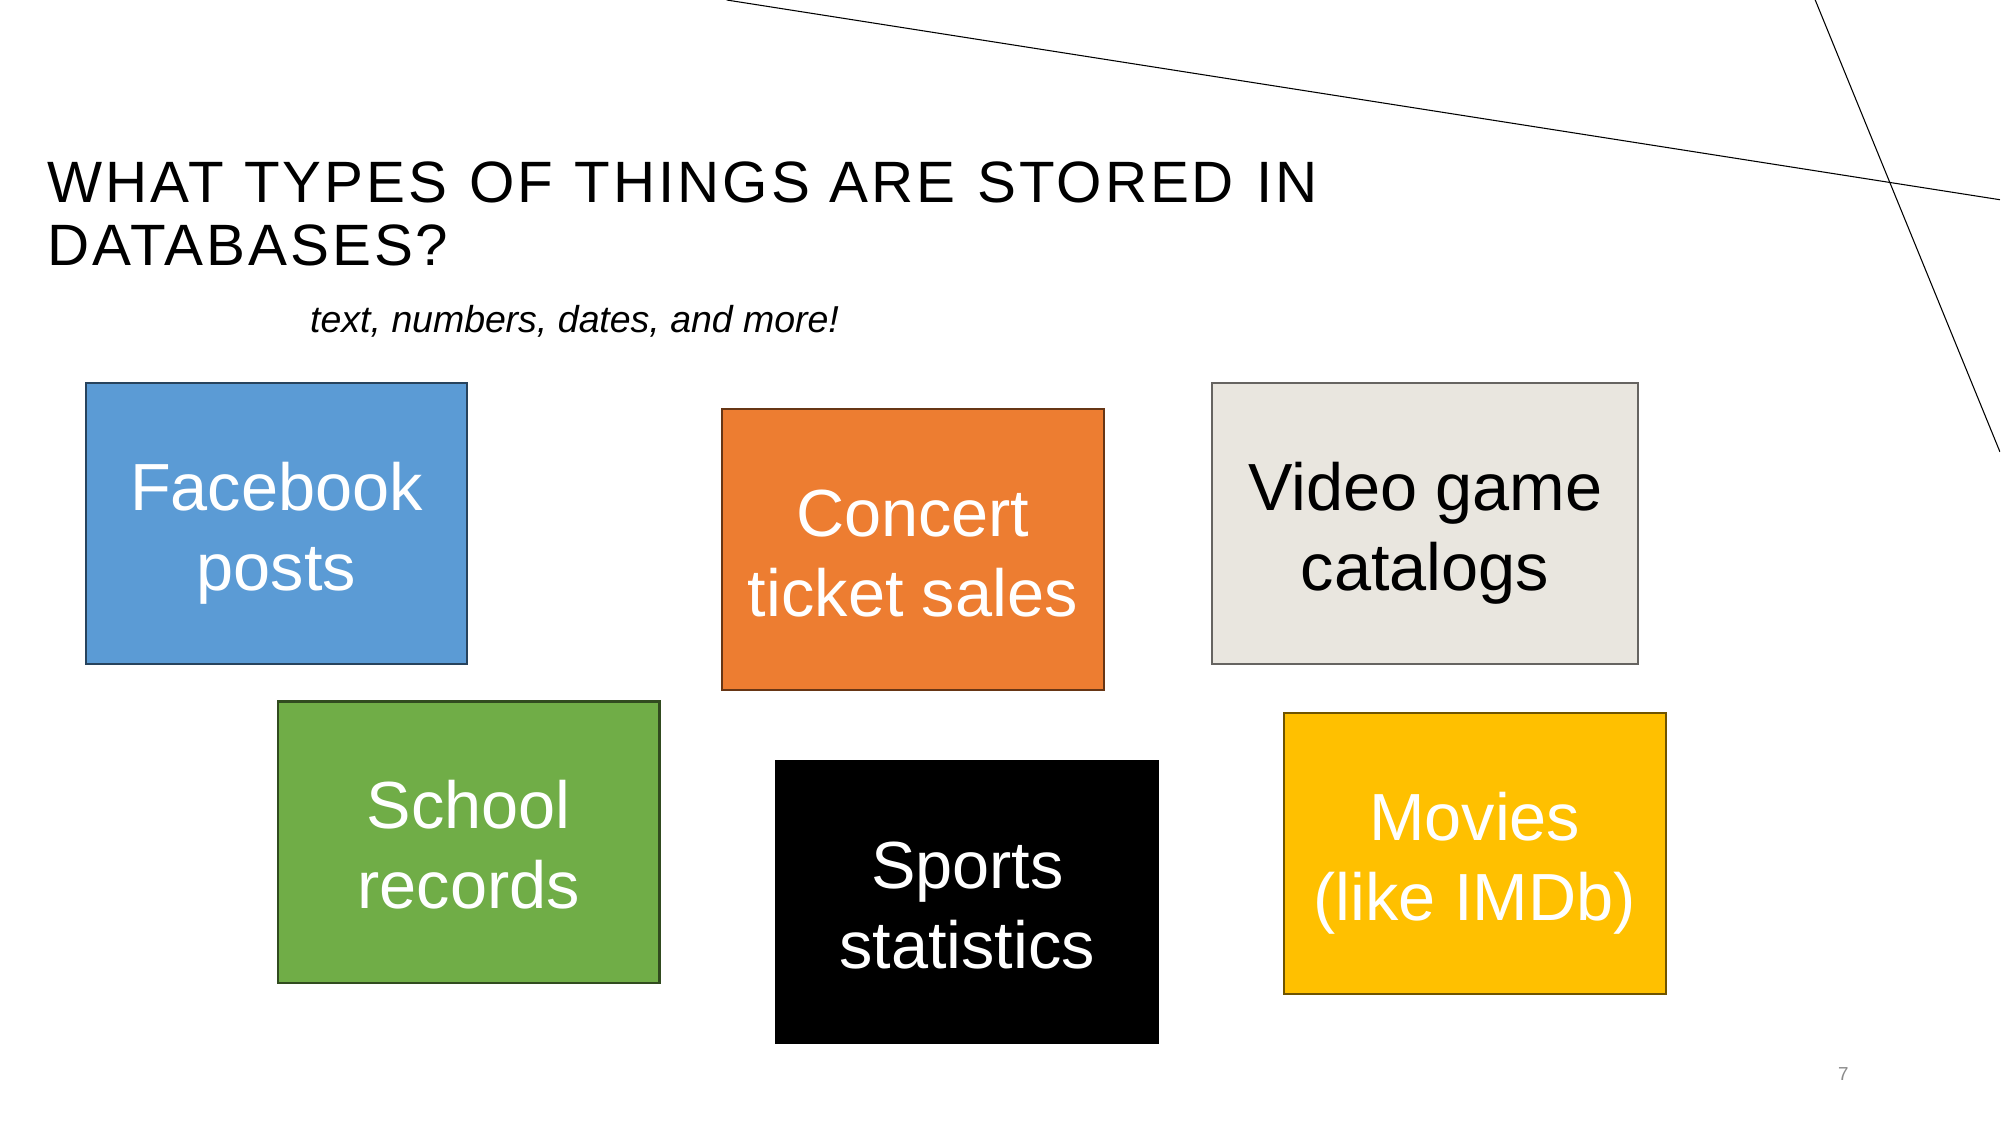

# What types of things are stored in databases?
text, numbers, dates, and more!
Facebook posts
Video game catalogs
Concert ticket sales
School records
Movies
(like IMDb)
Sports statistics
7